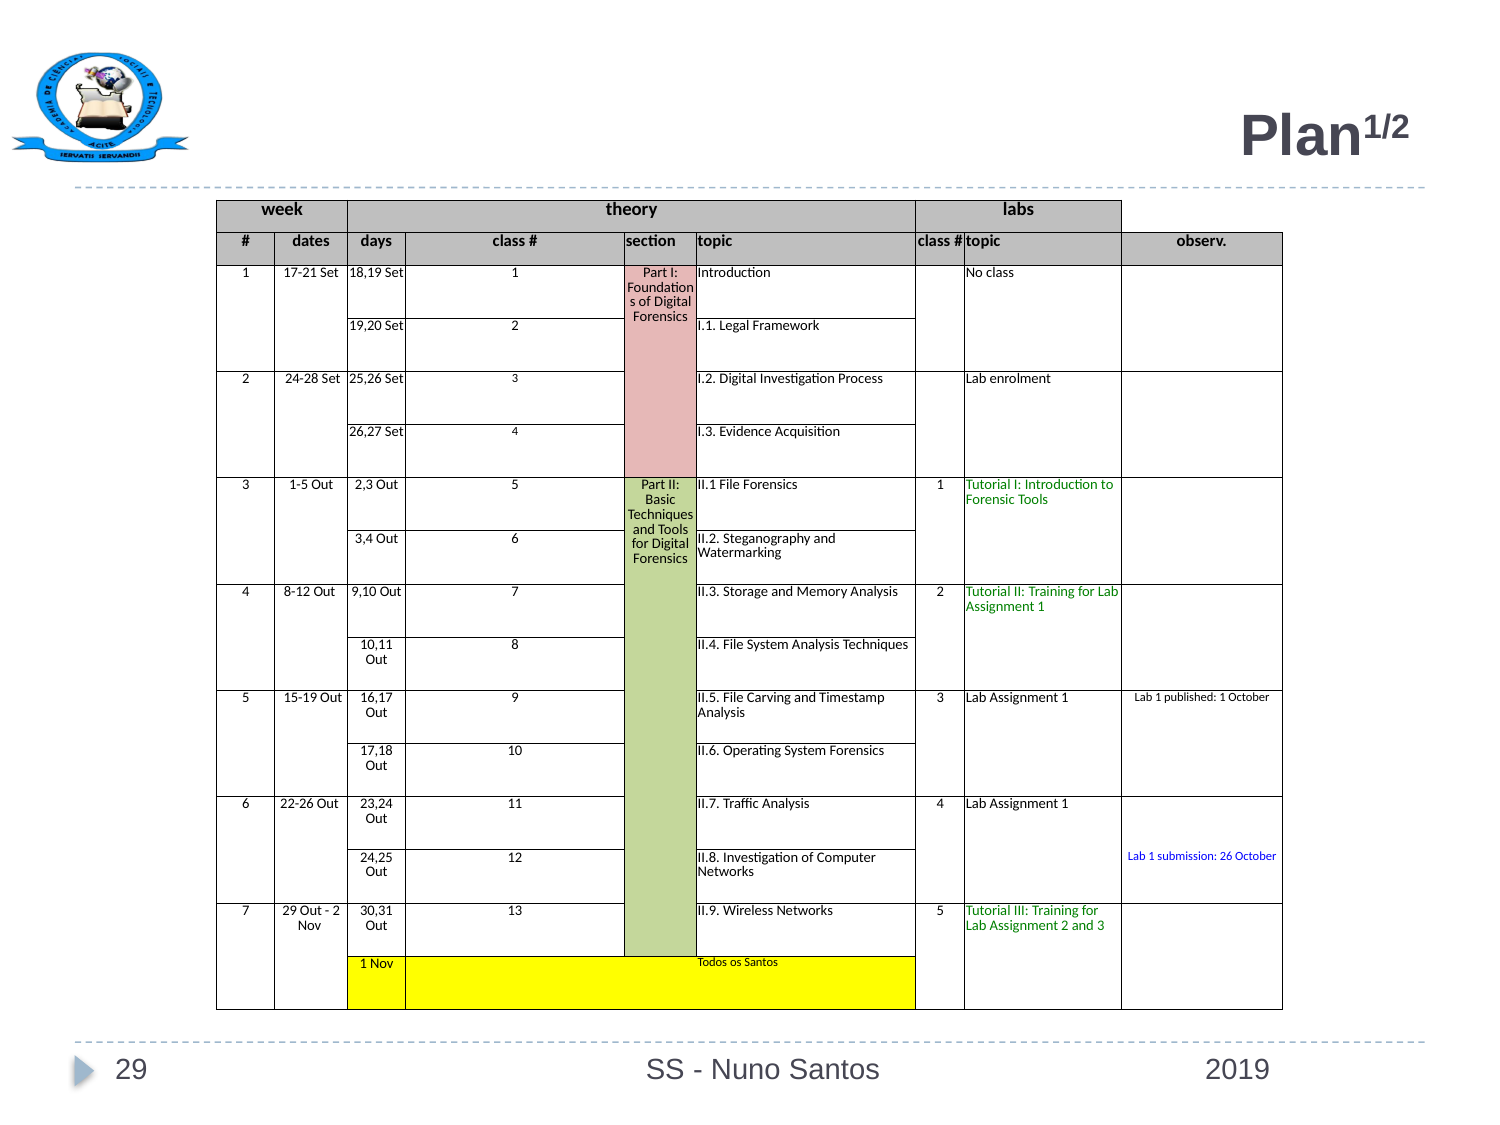

# Plan1/2
| week |  | theory |  |  |  | labs |  |  |
| --- | --- | --- | --- | --- | --- | --- | --- | --- |
| # | dates | days | class # | section | topic | class # | topic | observ. |
| 1 | 17-21 Set | 18,19 Set | 1 | Part I: Foundations of Digital Forensics | Introduction |  | No class |  |
|  |  | 19,20 Set | 2 |  | I.1. Legal Framework |  |  |  |
| 2 | 24-28 Set | 25,26 Set | 3 |  | I.2. Digital Investigation Process |  | Lab enrolment |  |
|  |  | 26,27 Set | 4 |  | I.3. Evidence Acquisition |  |  |  |
| 3 | 1-5 Out | 2,3 Out | 5 | Part II: Basic Techniques and Tools for Digital Forensics | II.1 File Forensics | 1 | Tutorial I: Introduction to Forensic Tools |  |
|  |  | 3,4 Out | 6 |  | II.2. Steganography and Watermarking |  |  |  |
| 4 | 8-12 Out | 9,10 Out | 7 |  | II.3. Storage and Memory Analysis | 2 | Tutorial II: Training for Lab Assignment 1 |  |
|  |  | 10,11 Out | 8 |  | II.4. File System Analysis Techniques |  |  |  |
| 5 | 15-19 Out | 16,17 Out | 9 |  | II.5. File Carving and Timestamp Analysis | 3 | Lab Assignment 1 | Lab 1 published: 1 October |
|  |  | 17,18 Out | 10 |  | II.6. Operating System Forensics |  |  |  |
| 6 | 22-26 Out | 23,24 Out | 11 |  | II.7. Traffic Analysis | 4 | Lab Assignment 1 |  |
|  |  | 24,25 Out | 12 |  | II.8. Investigation of Computer Networks |  |  | Lab 1 submission: 26 October |
| 7 | 29 Out - 2 Nov | 30,31 Out | 13 |  | II.9. Wireless Networks | 5 | Tutorial III: Training for Lab Assignment 2 and 3 |  |
|  |  | 1 Nov |  |  | Todos os Santos |  |  |  |
29
SS - Nuno Santos
2019